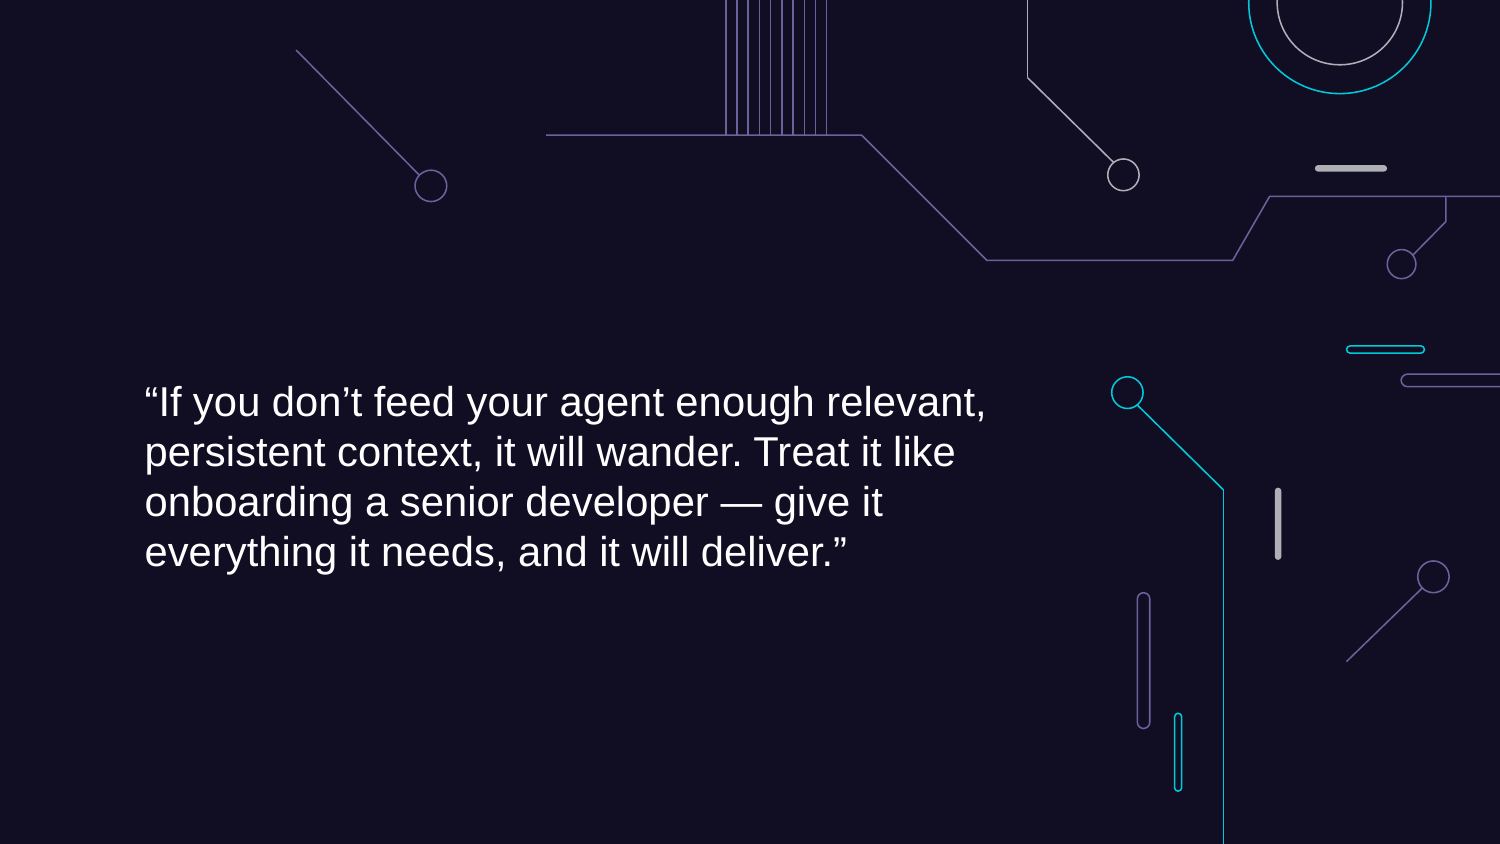

“If you don’t feed your agent enough relevant, persistent context, it will wander. Treat it like onboarding a senior developer — give it everything it needs, and it will deliver.”